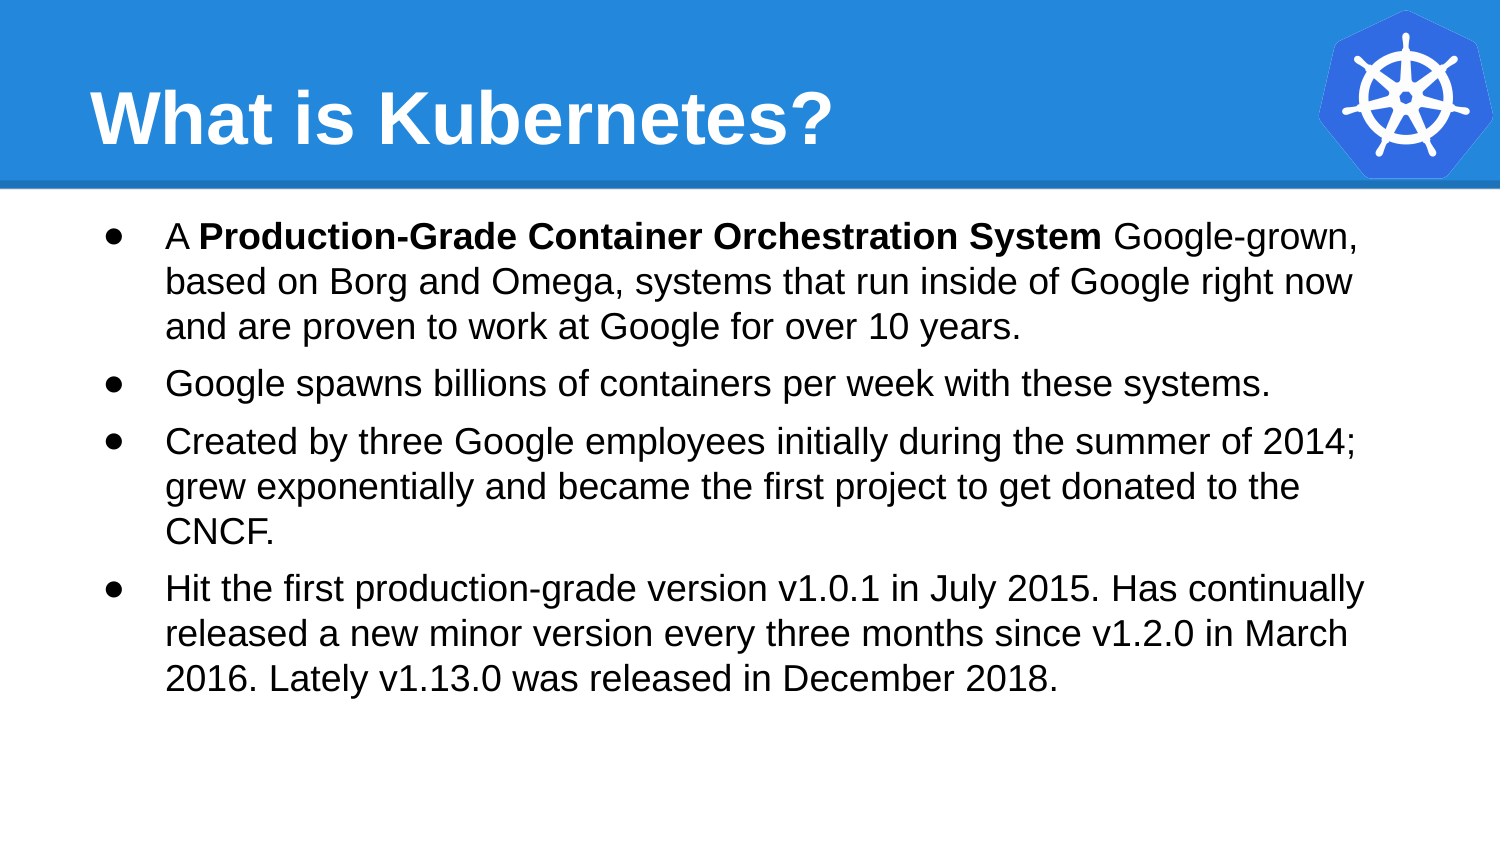

# What is Kubernetes?
A Production-Grade Container Orchestration System Google-grown, based on Borg and Omega, systems that run inside of Google right now and are proven to work at Google for over 10 years.
Google spawns billions of containers per week with these systems.
Created by three Google employees initially during the summer of 2014; grew exponentially and became the first project to get donated to the CNCF.
Hit the first production-grade version v1.0.1 in July 2015. Has continually released a new minor version every three months since v1.2.0 in March 2016. Lately v1.13.0 was released in December 2018.